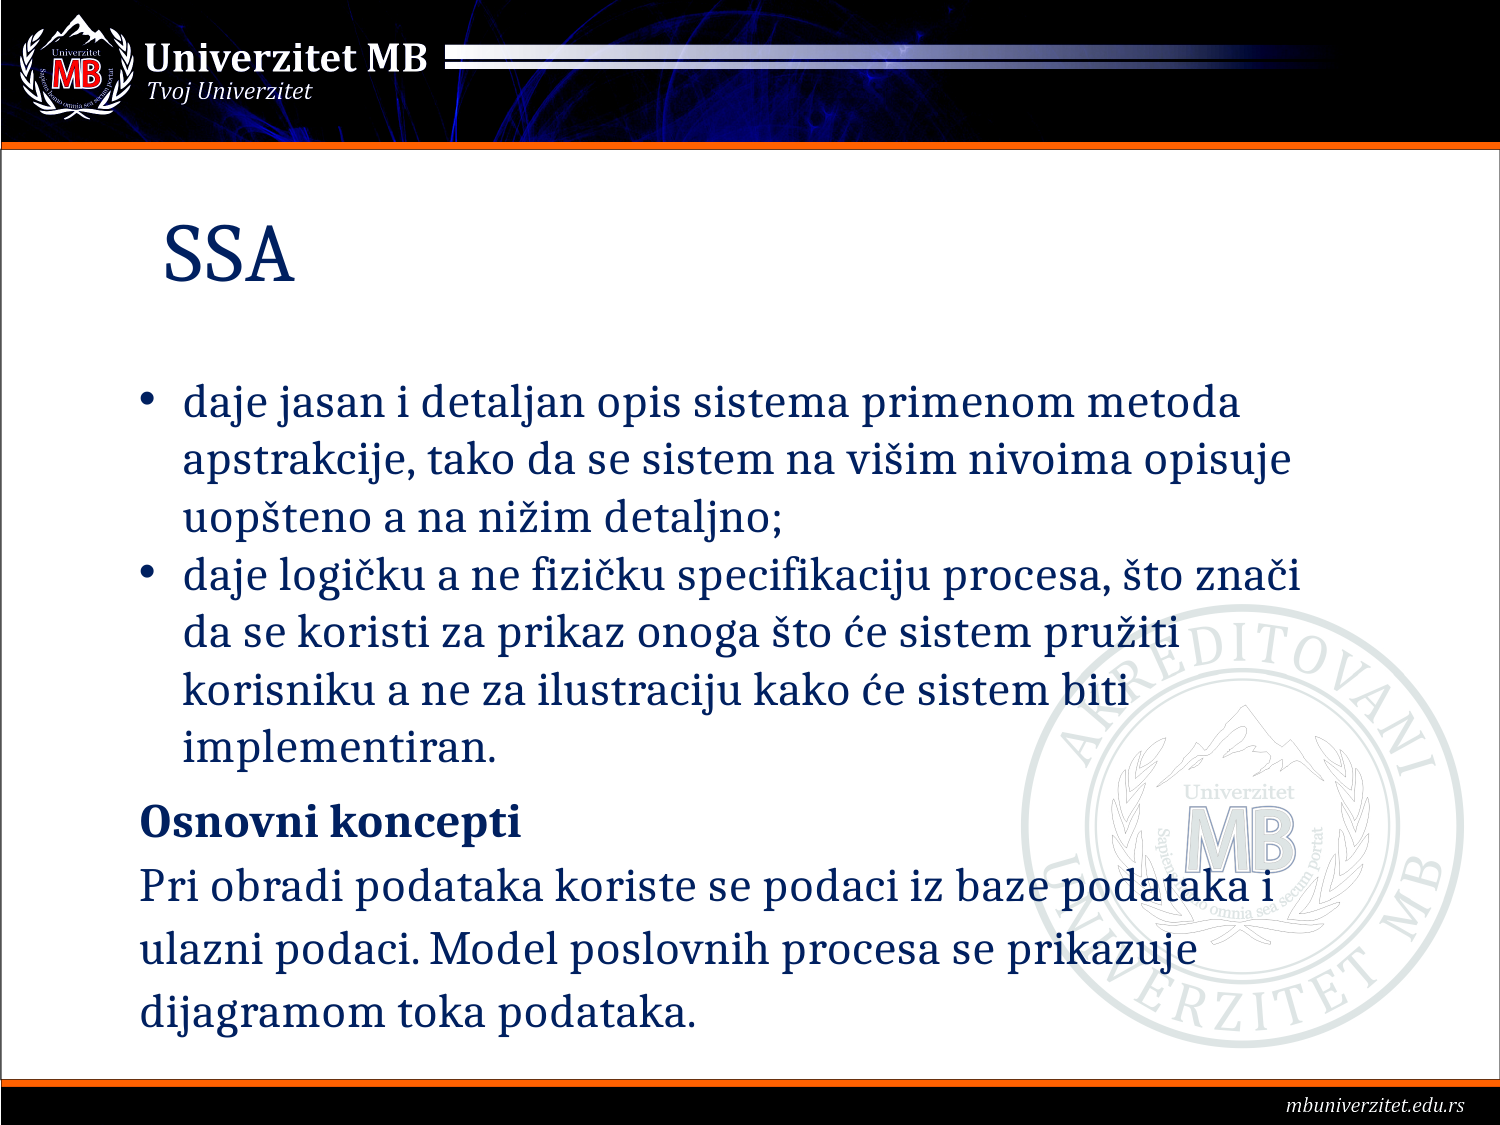

# SSA
daje jasan i detaljan opis sistema primenom metoda apstrakcije, tako da se sistem na višim nivoima opisuje uopšteno a na nižim detaljno;
daje logičku a ne fizičku specifikaciju procesa, što znači da se koristi za prikaz onoga što će sistem pružiti korisniku a ne za ilustraciju kako će sistem biti implementiran.
Osnovni koncepti
Pri obradi podataka koriste se podaci iz baze podataka i ulazni podaci. Model poslovnih procesa se prikazuje dijagramom toka podataka.